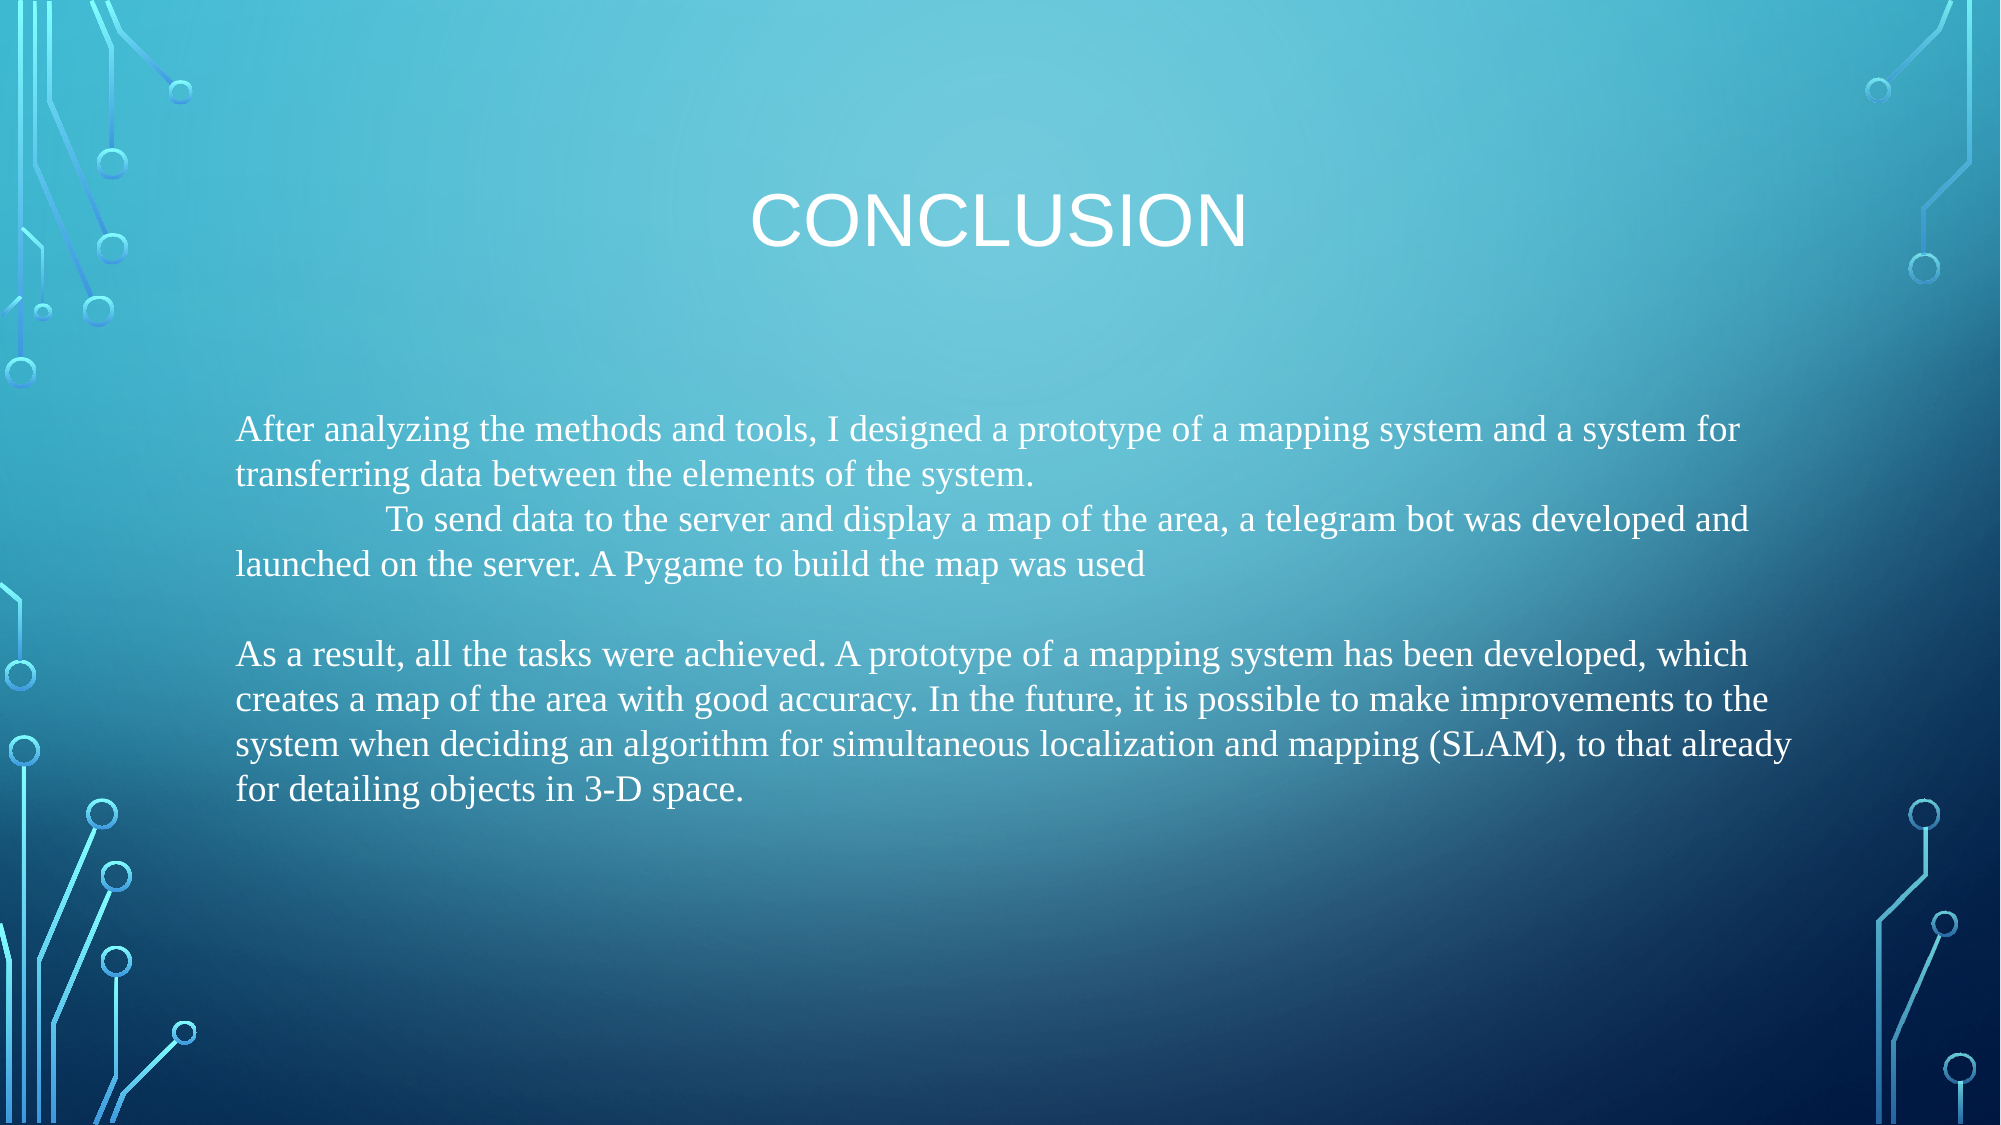

# CONCLUSION
After analyzing the methods and tools, I designed a prototype of a mapping system and a system for transferring data between the elements of the system.
	To send data to the server and display a map of the area, a telegram bot was developed and launched on the server. A Pygame to build the map was used

As a result, all the tasks were achieved. A prototype of a mapping system has been developed, which creates a map of the area with good accuracy. In the future, it is possible to make improvements to the system when deciding an algorithm for simultaneous localization and mapping (SLAM), to that already for detailing objects in 3-D space.